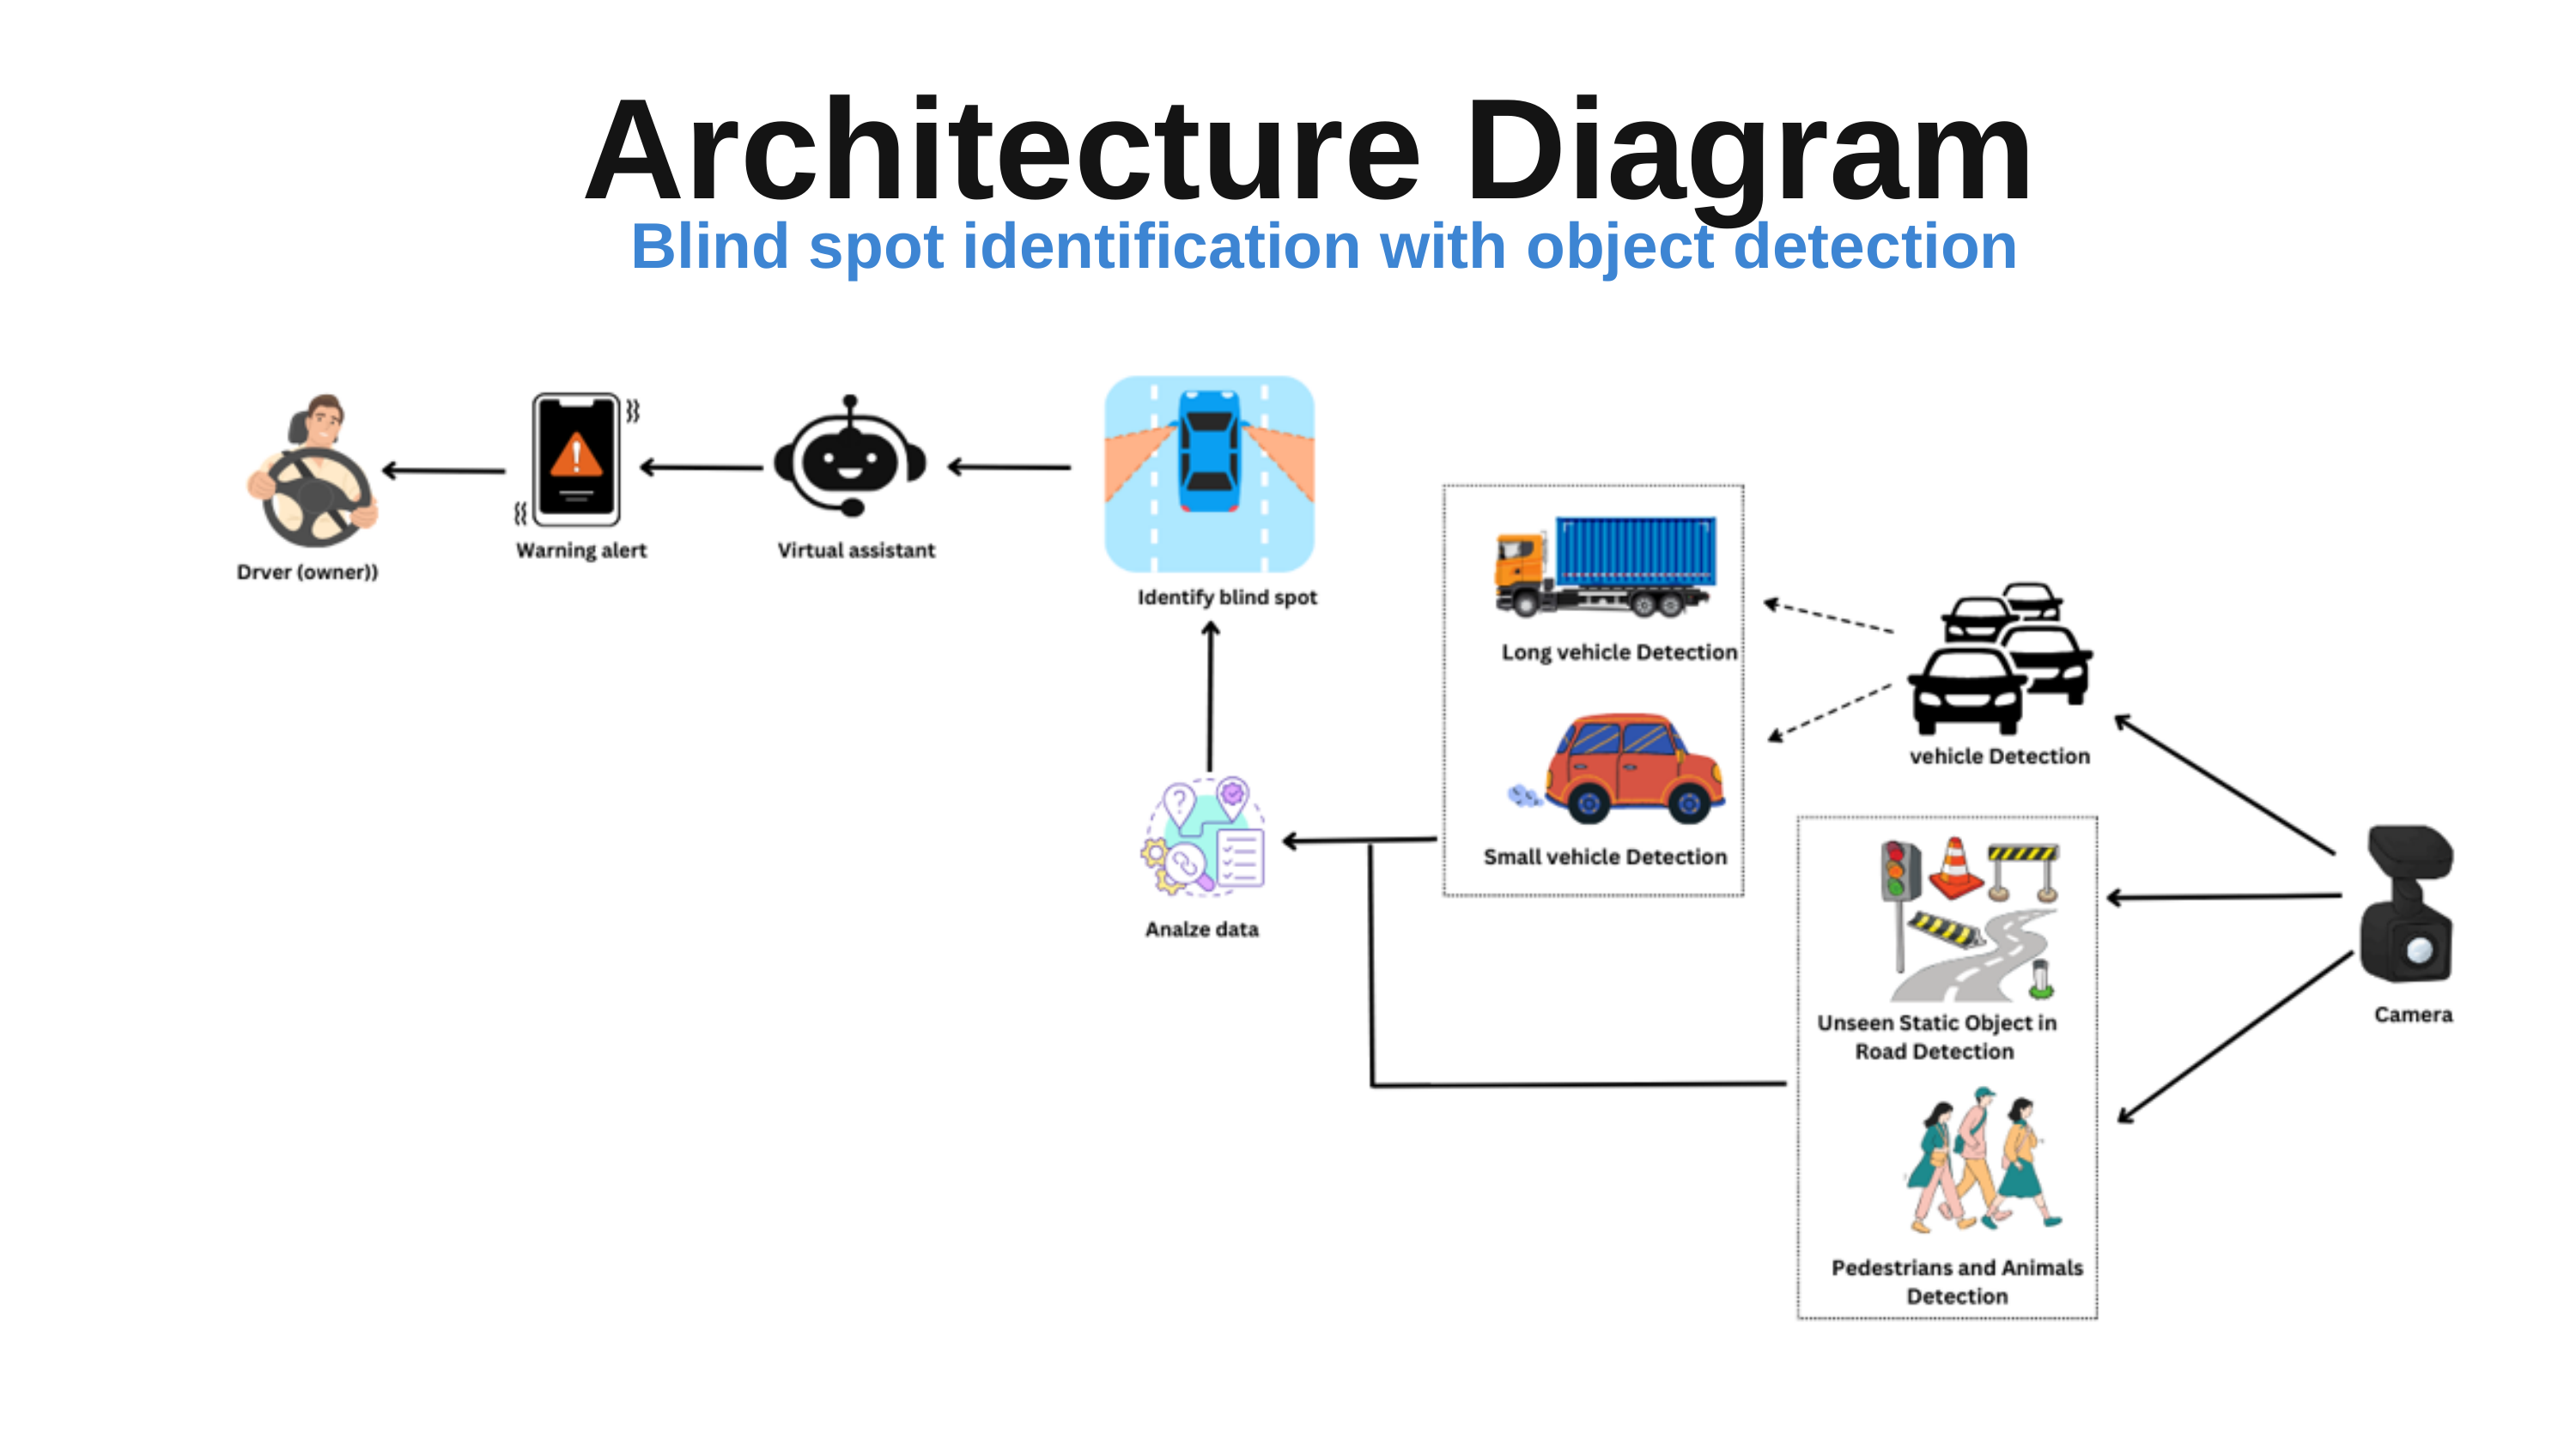

Architecture Diagram
Blind spot identification with object detection